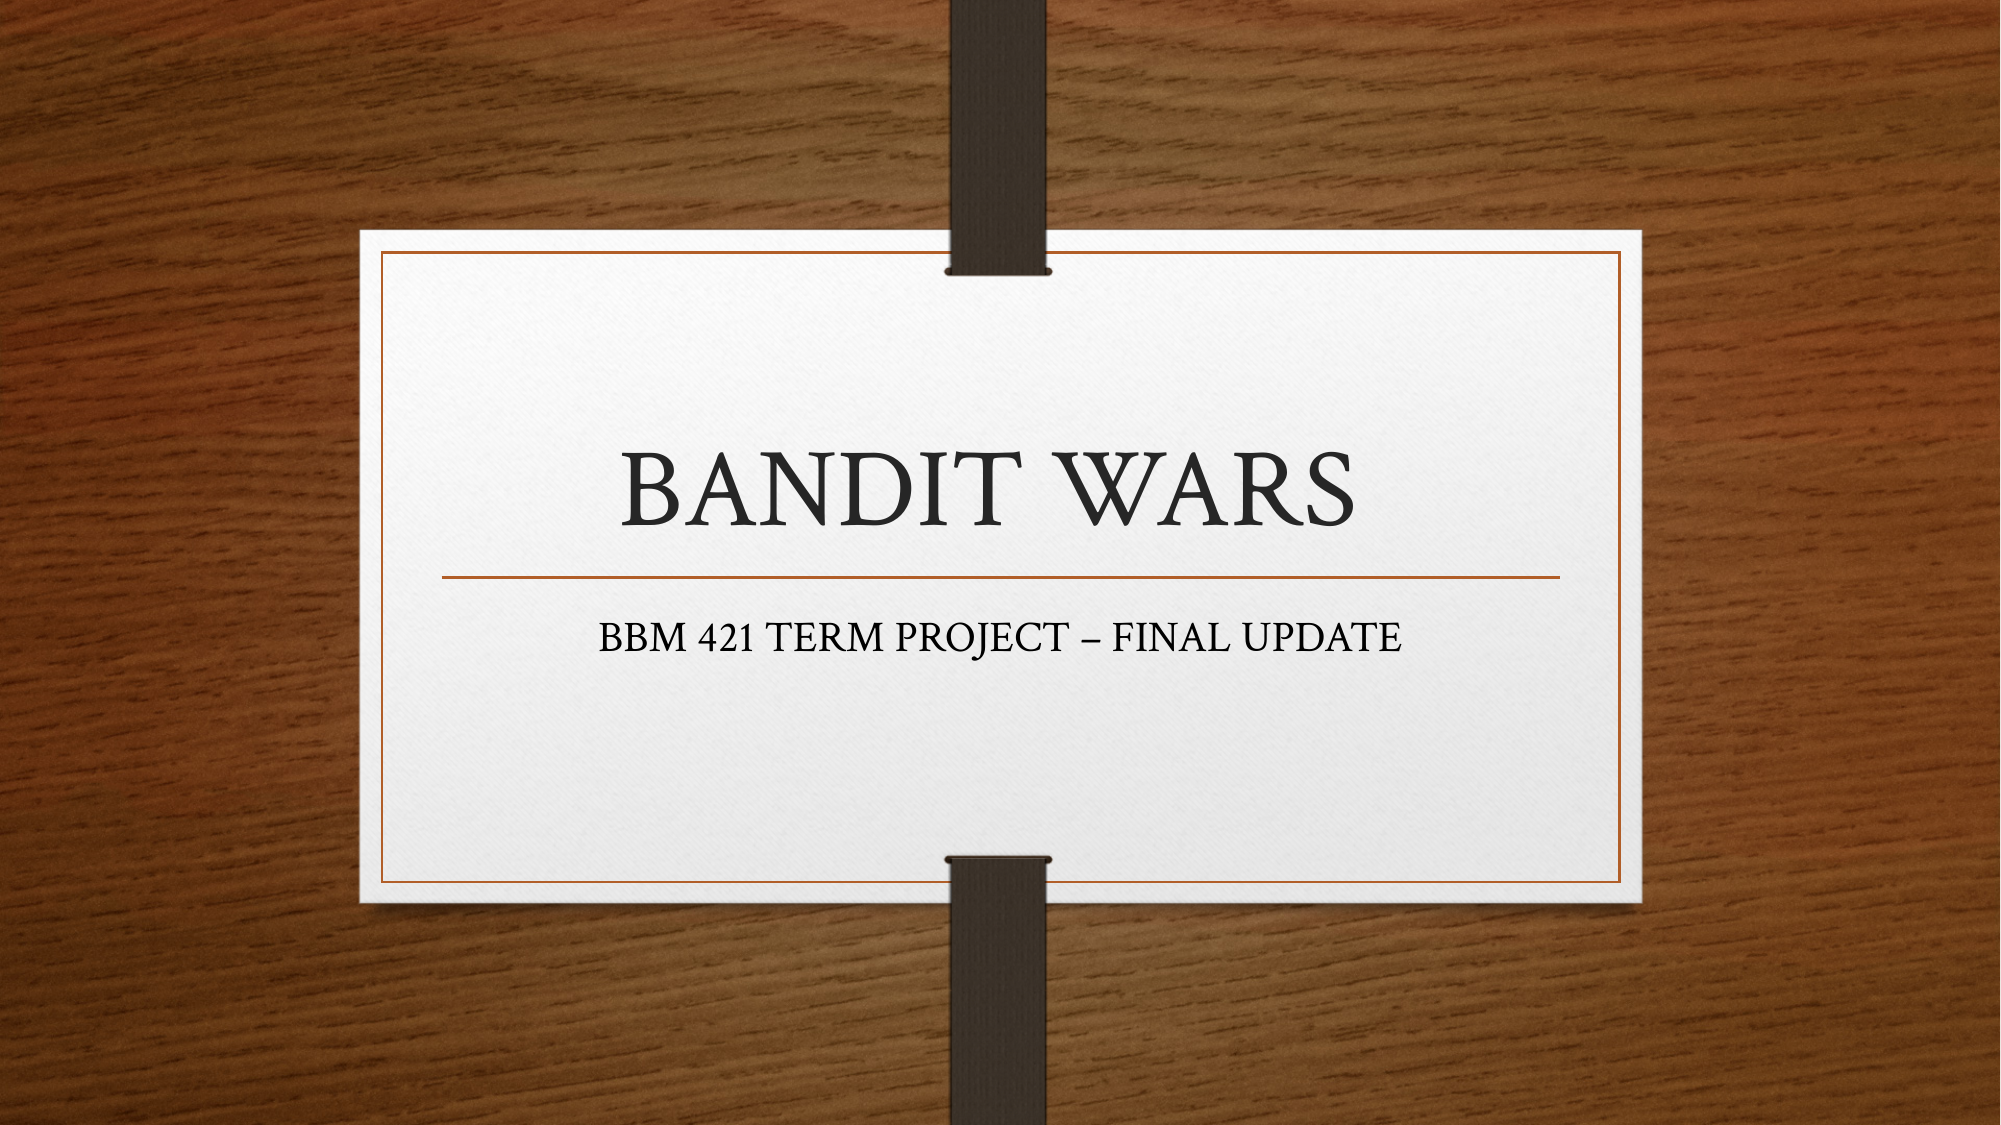

# BANDIT WARS
BBM 421 TERM PROJECT – FINAL UPDATE